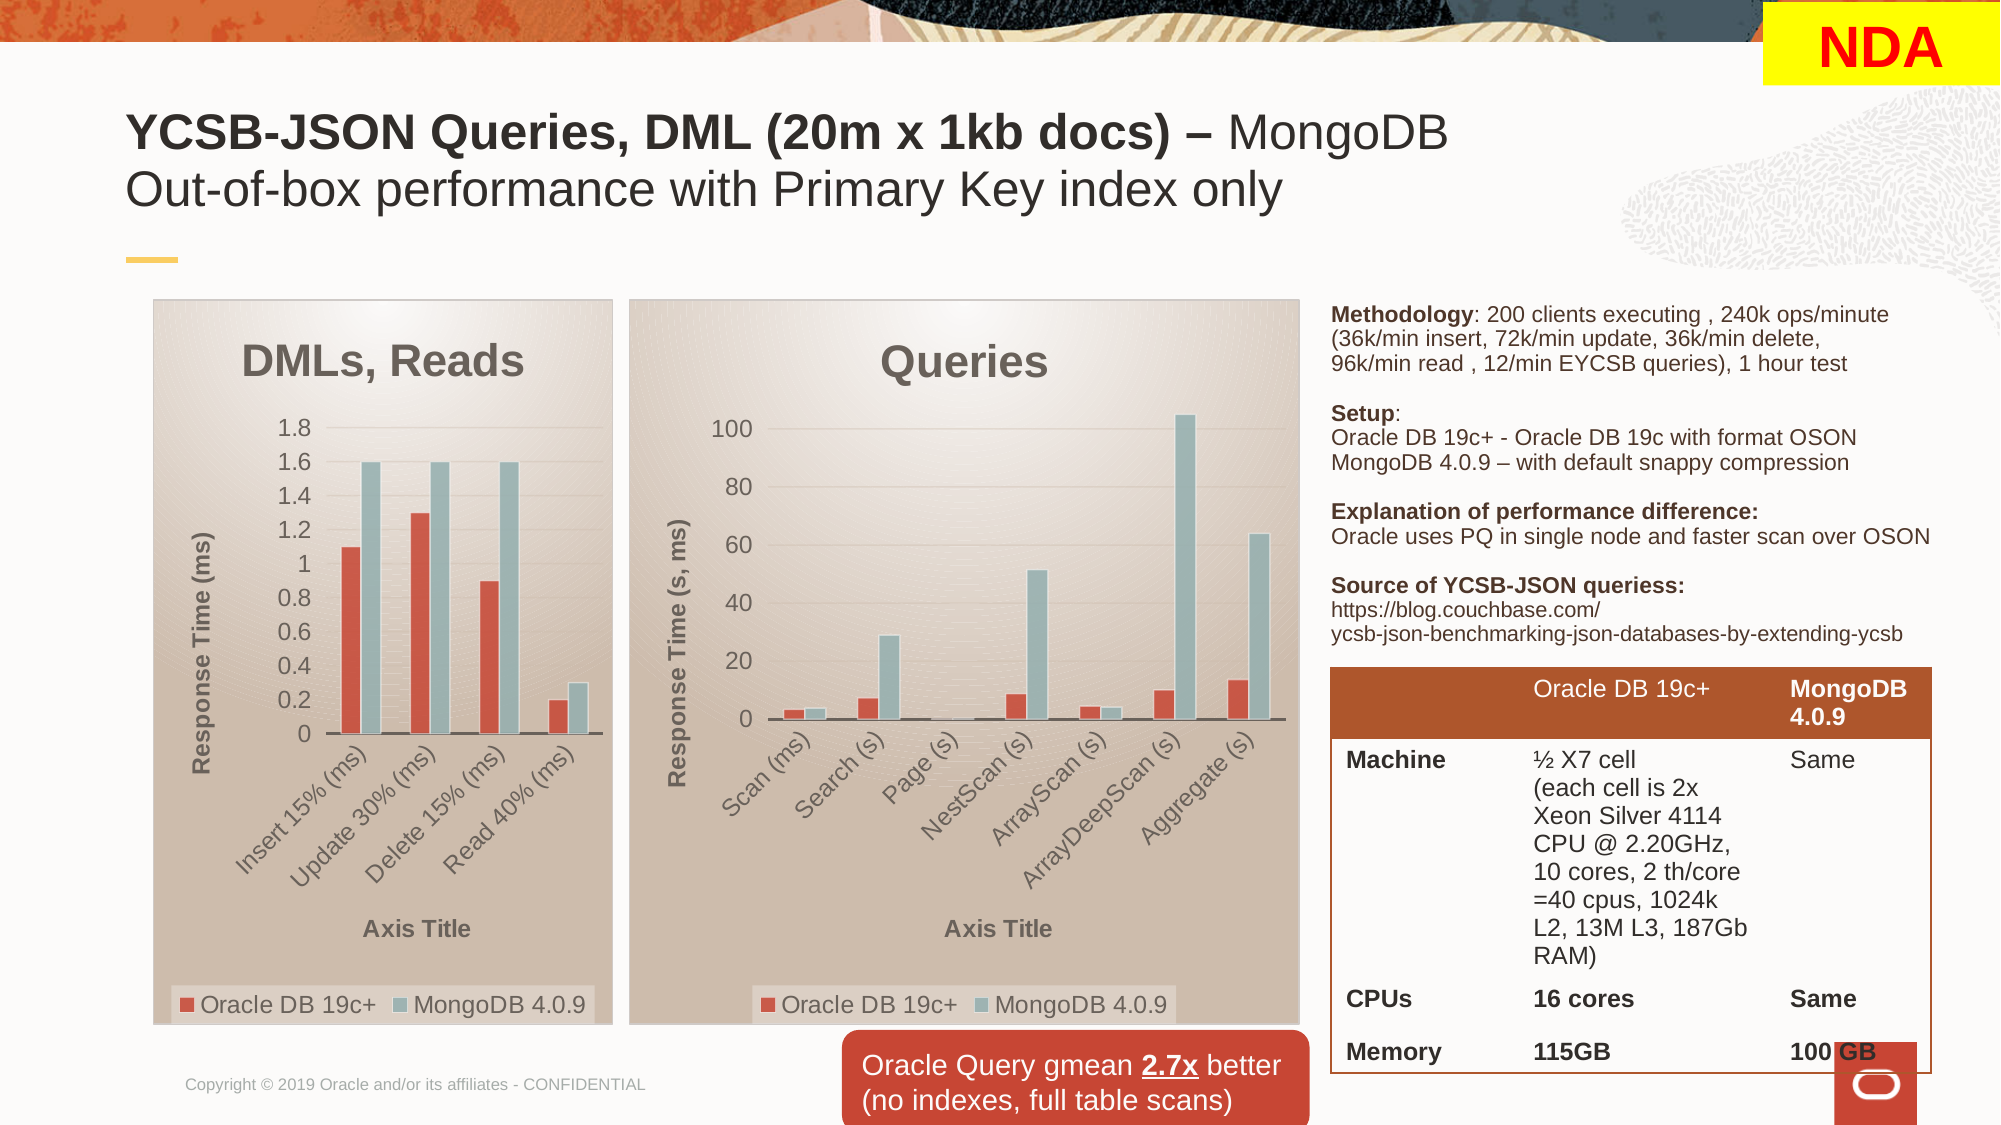

NDA
YCSB-JSON Queries, DML (20m x 1kb docs) – MongoDB
Out-of-box performance with Primary Key index only

### Chart: DMLs, Reads

| Category | Oracle DB 19c+ | MongoDB 4.0.9 |
|---|---|---|
| Insert 15% (ms) | 1.1 | 1.6 |
| Update 30% (ms) | 1.3 | 1.6 |
| Delete 15% (ms) | 0.9 | 1.6 |
| Read 40% (ms) | 0.2 | 0.3 |

### Chart: Queries

| Category | Oracle DB 19c+ | MongoDB 4.0.9 |
|---|---|---|
| Scan (ms) | 3.4 | 3.8 |
| Search (s) | 7.4 | 29.0 |
| Page (s) | 0.1 | 0.1 |
| NestScan (s) | 8.8 | 51.5 |
| ArrayScan (s) | 4.5 | 4.2 |
| ArrayDeepScan (s) | 10.1 | 105.2 |
| Aggregate (s) | 13.7 | 64.0 |
Methodology: 200 clients executing , 240k ops/minute
(36k/min insert, 72k/min update, 36k/min delete,
96k/min read , 12/min EYCSB queries), 1 hour test

Setup:
Oracle DB 19c+ - Oracle DB 19c with format OSON
MongoDB 4.0.9 – with default snappy compression

Explanation of performance difference:
Oracle uses PQ in single node and faster scan over OSON

Source of YCSB-JSON queriess:
https://blog.couchbase.com/
ycsb-json-benchmarking-json-databases-by-extending-ycsb

|  | Oracle DB 19c+ | MongoDB 4.0.9 |
| --- | --- | --- |
| Machine | ½ X7 cell (each cell is 2x Xeon Silver 4114 CPU @ 2.20GHz, 10 cores, 2 th/core =40 cpus, 1024k L2, 13M L3, 187Gb RAM) | Same |
| CPUs | 16 cores | Same |
| Memory | 115GB | 100 GB |
Oracle Query gmean 2.7x better
(no indexes, full table scans)
Copyright © 2019 Oracle and/or its affiliates - CONFIDENTIAL